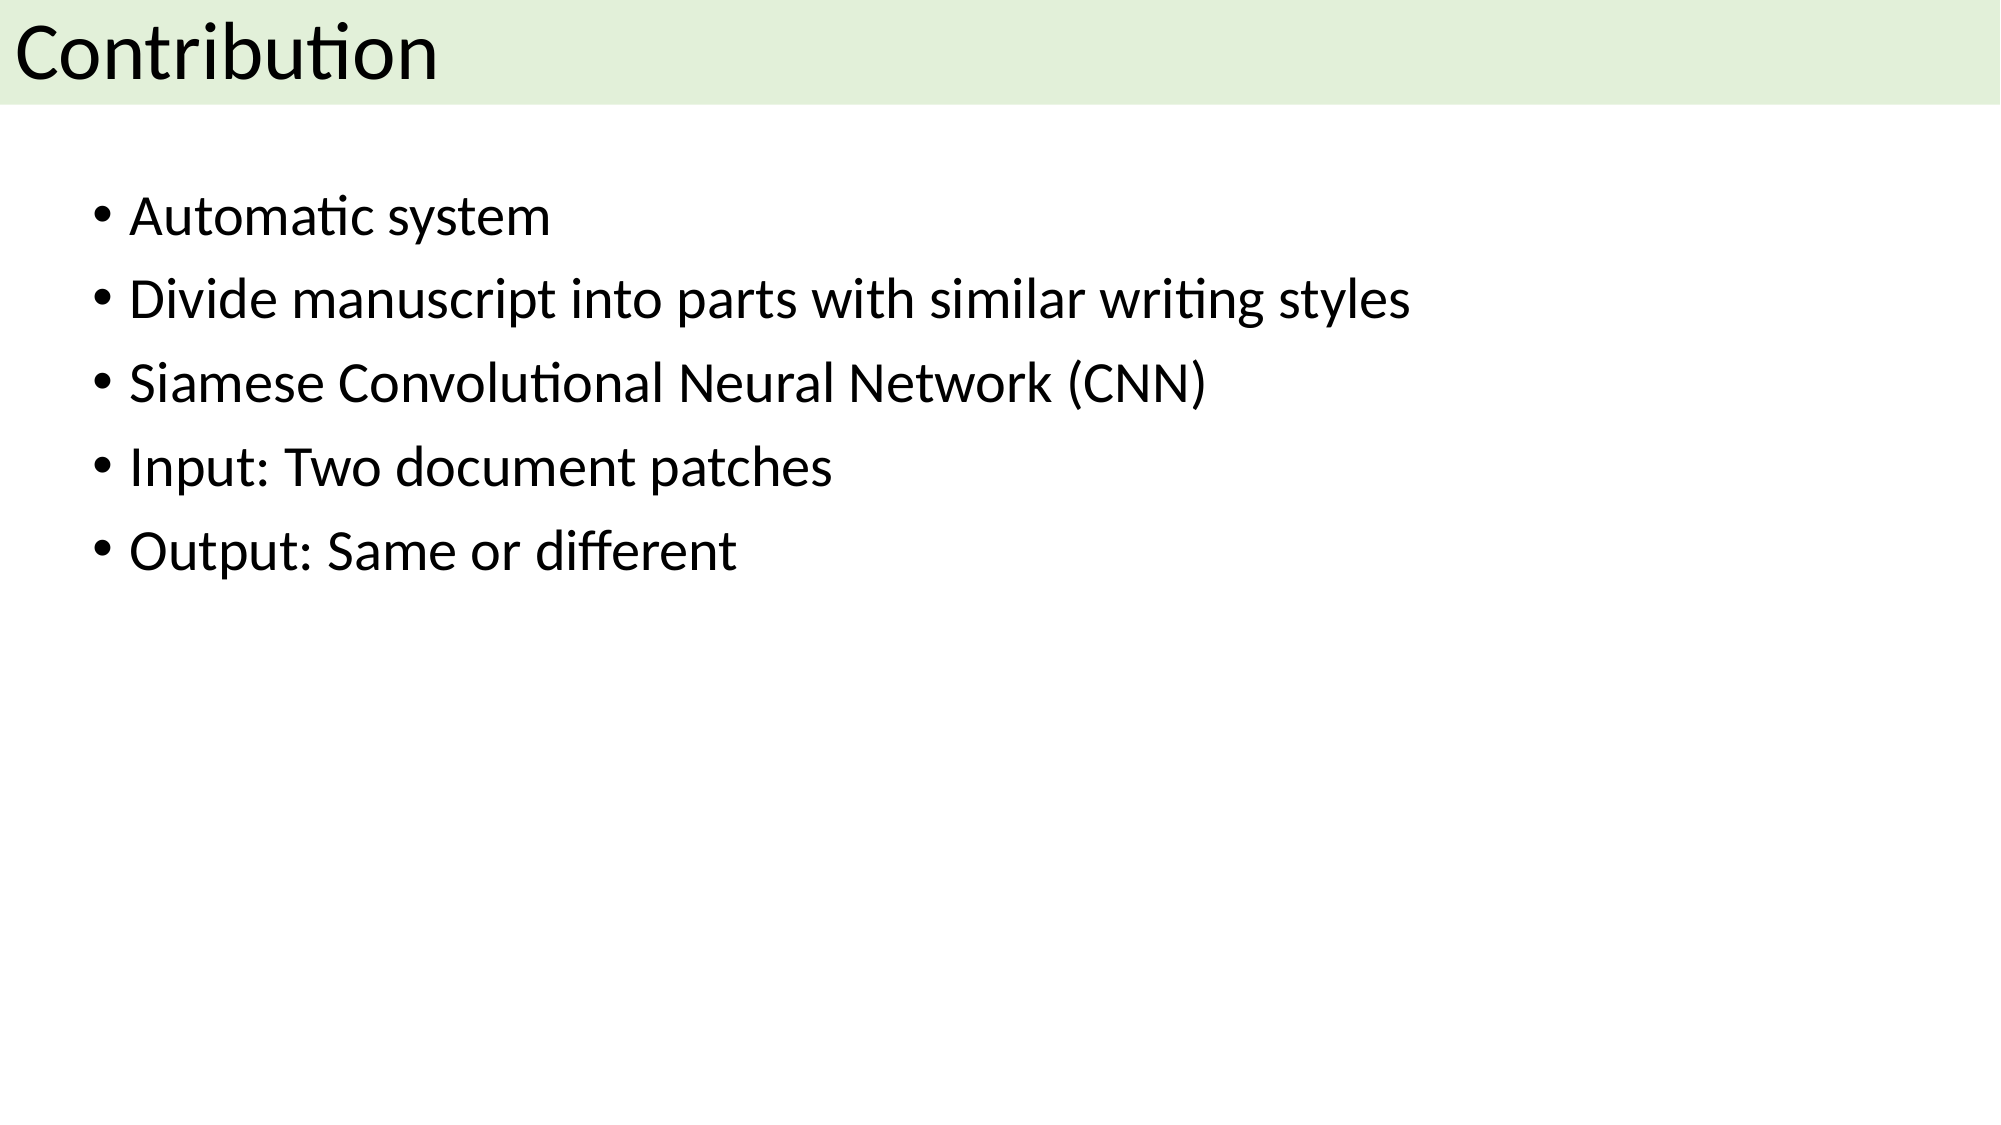

# Contribution
Automatic system
Divide manuscript into parts with similar writing styles
Siamese Convolutional Neural Network (CNN)
Input: Two document patches
Output: Same or different